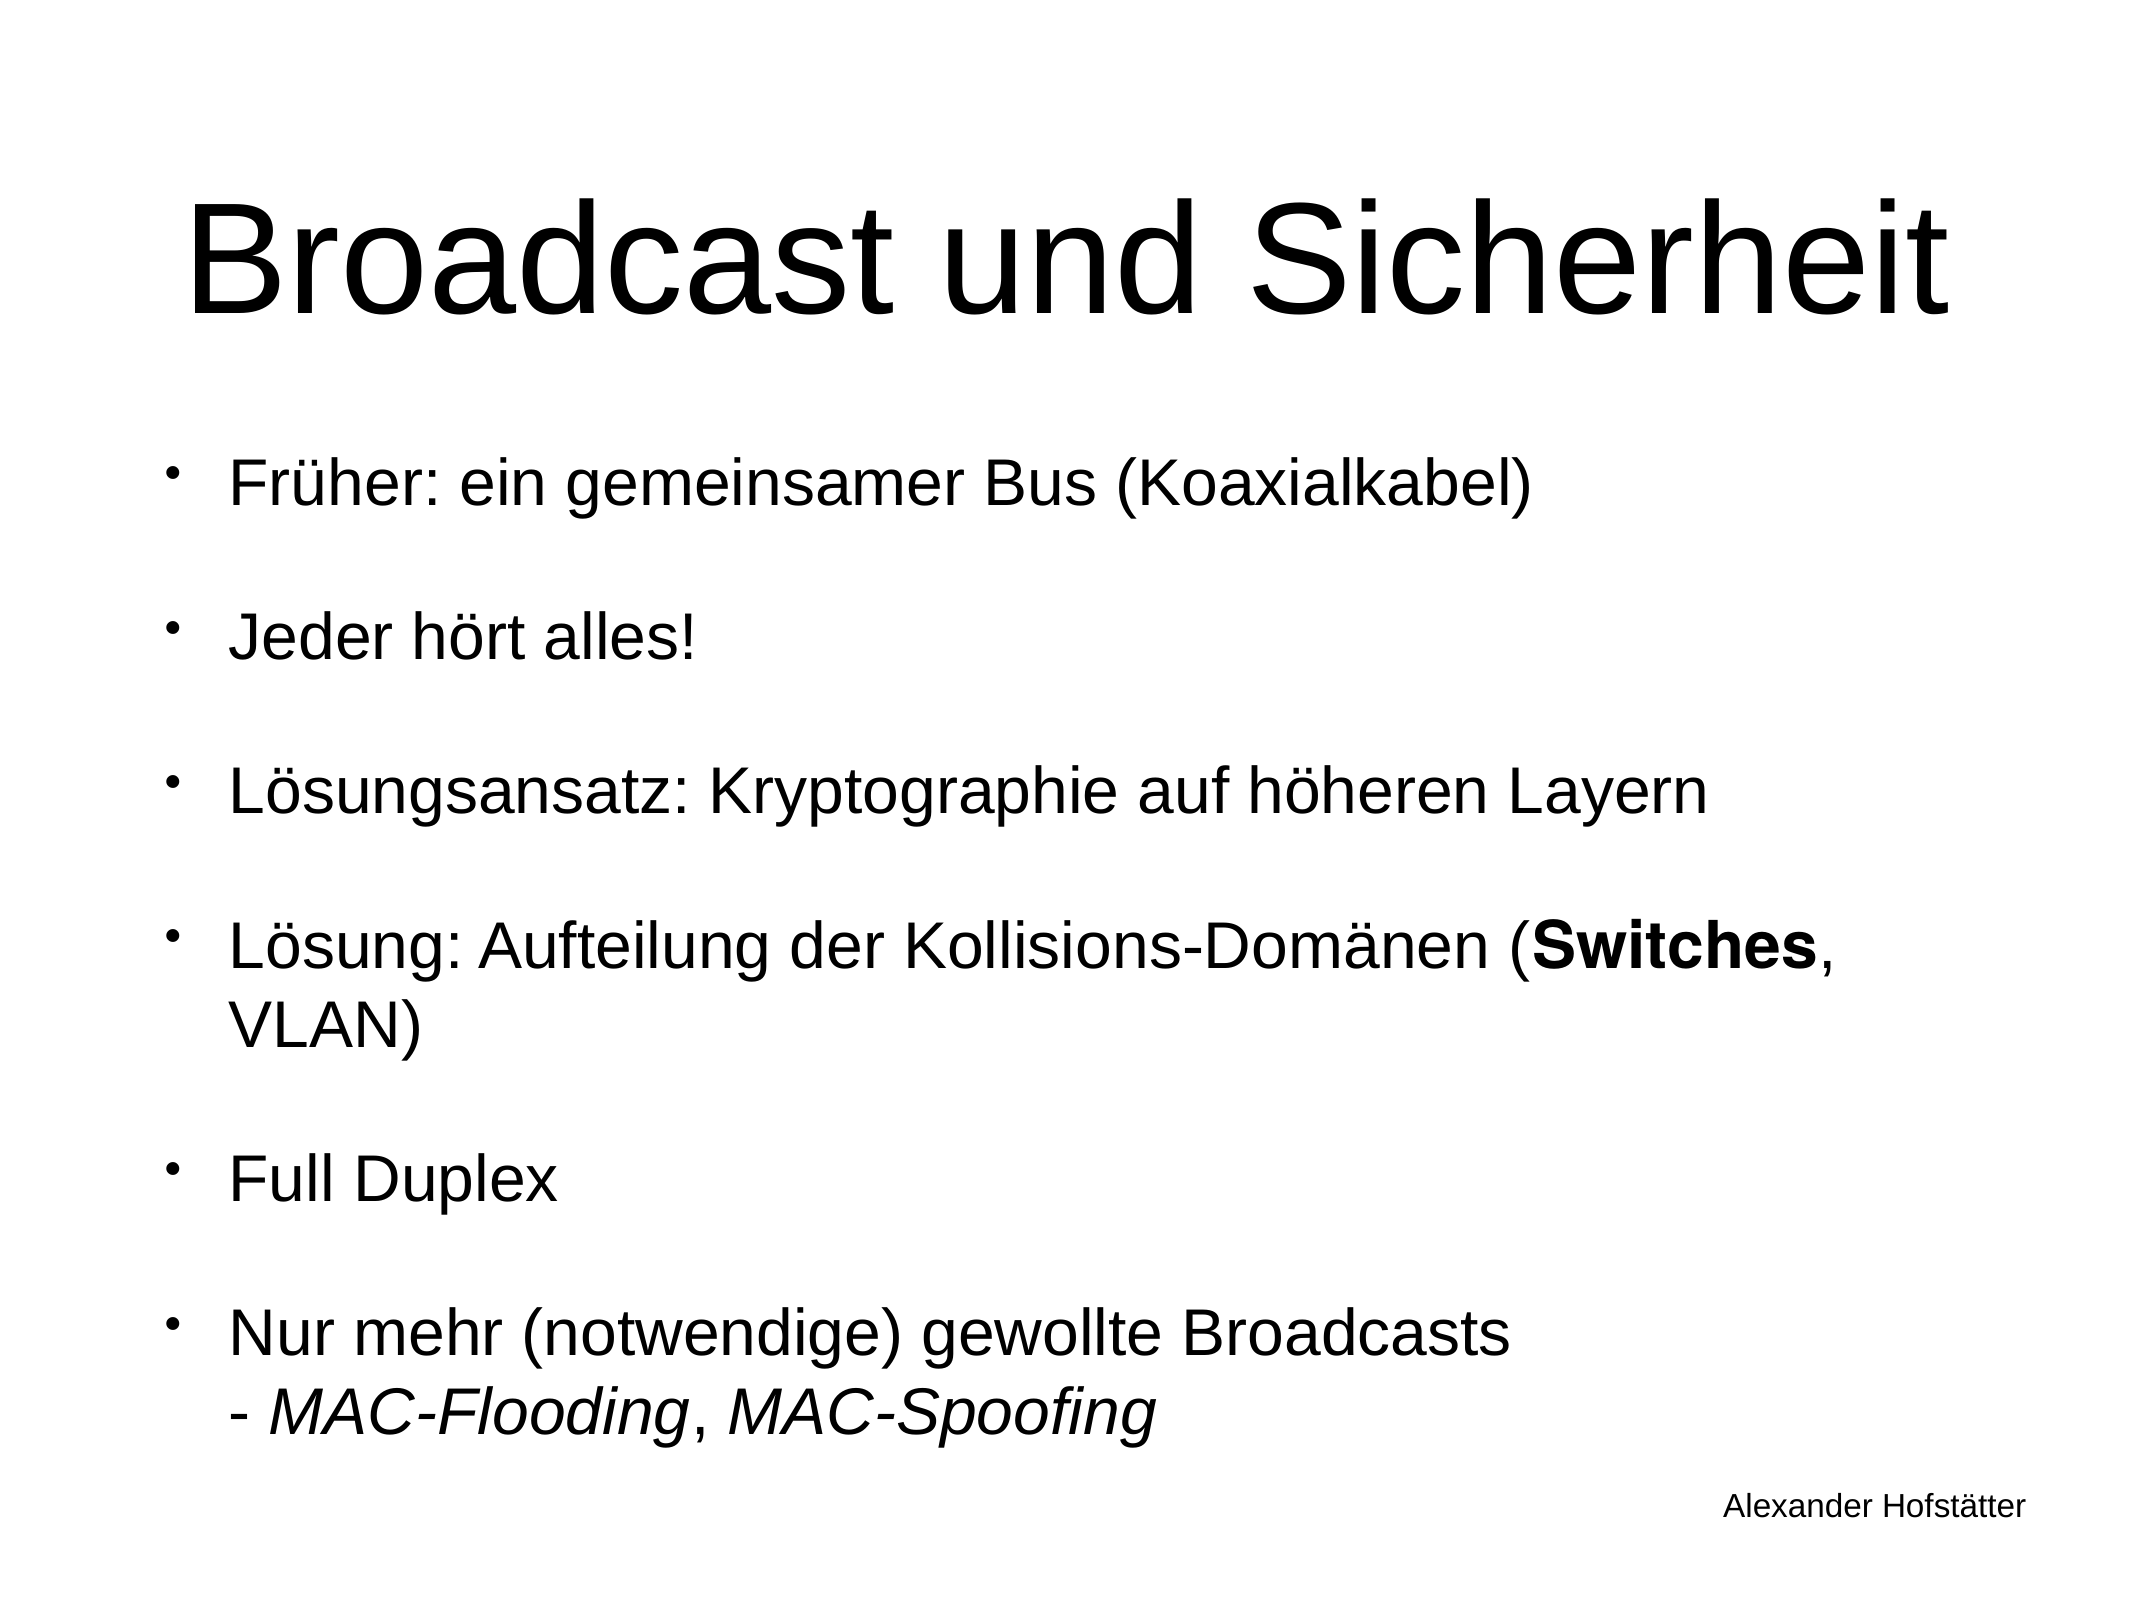

# Broadcast und Sicherheit
Früher: ein gemeinsamer Bus (Koaxialkabel)
Jeder hört alles!
Lösungsansatz: Kryptographie auf höheren Layern
Lösung: Aufteilung der Kollisions-Domänen (Switches, VLAN)
Full Duplex
Nur mehr (notwendige) gewollte Broadcasts
- MAC-Flooding, MAC-Spoofing